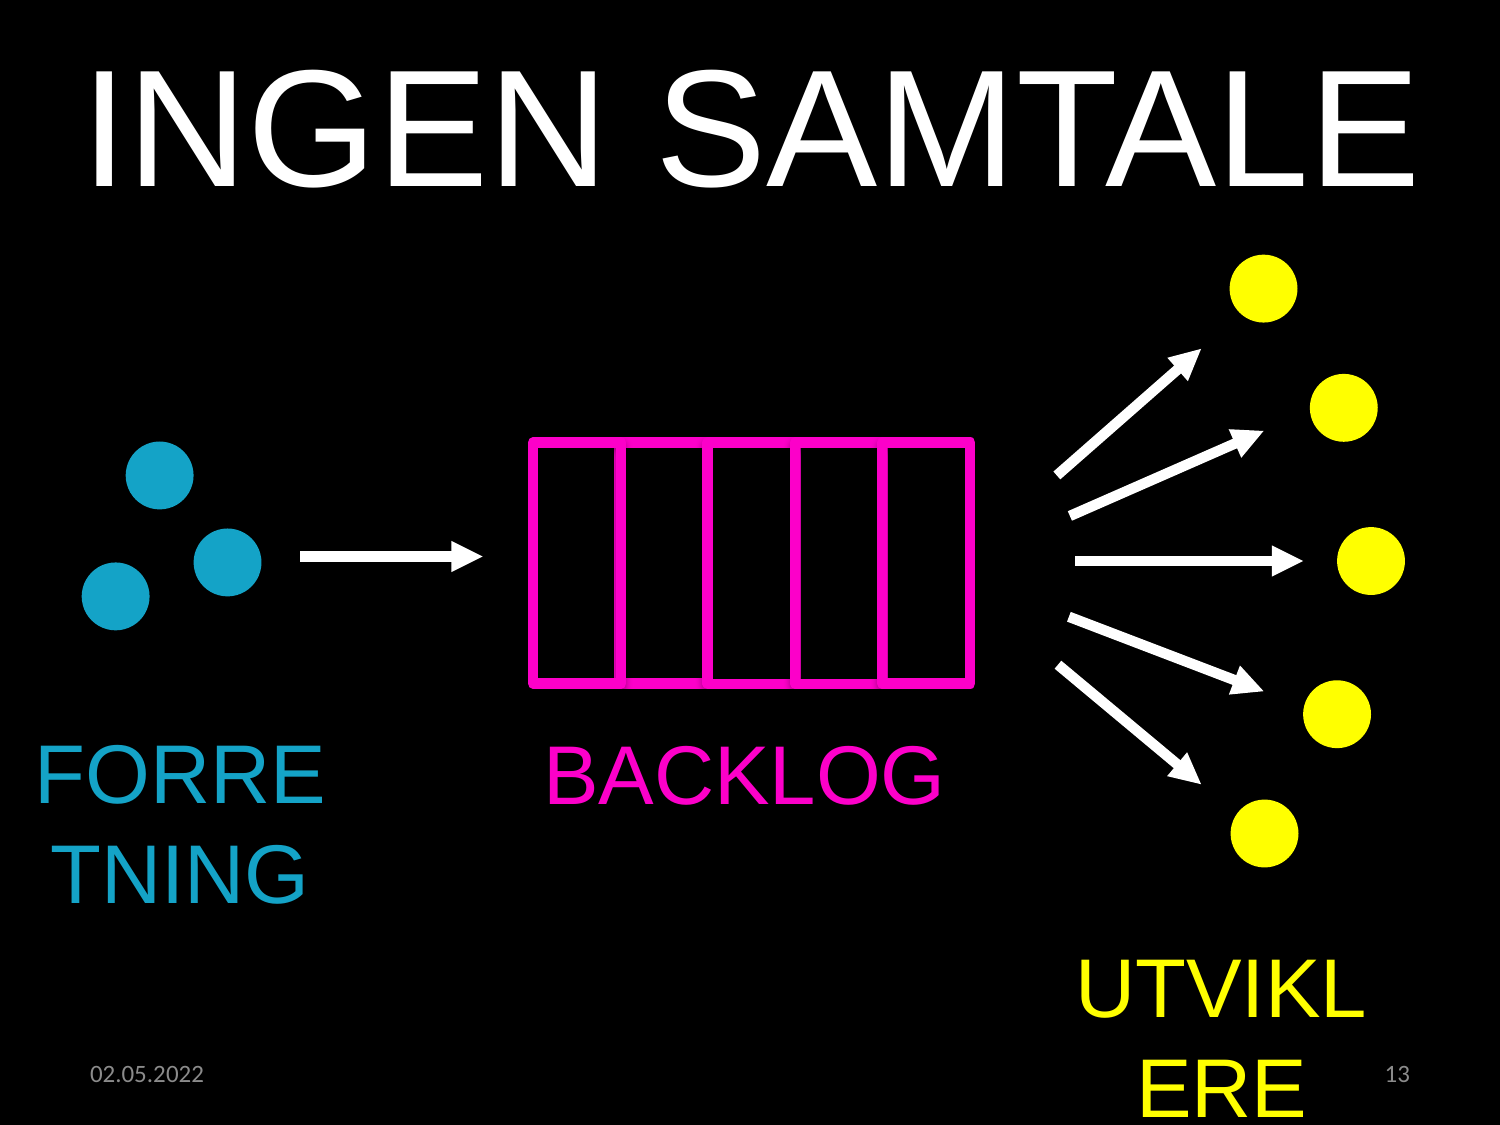

INGEN SAMTALE

FORRETNING
BACKLOG

UTVIKLERE
02.05.2022
13